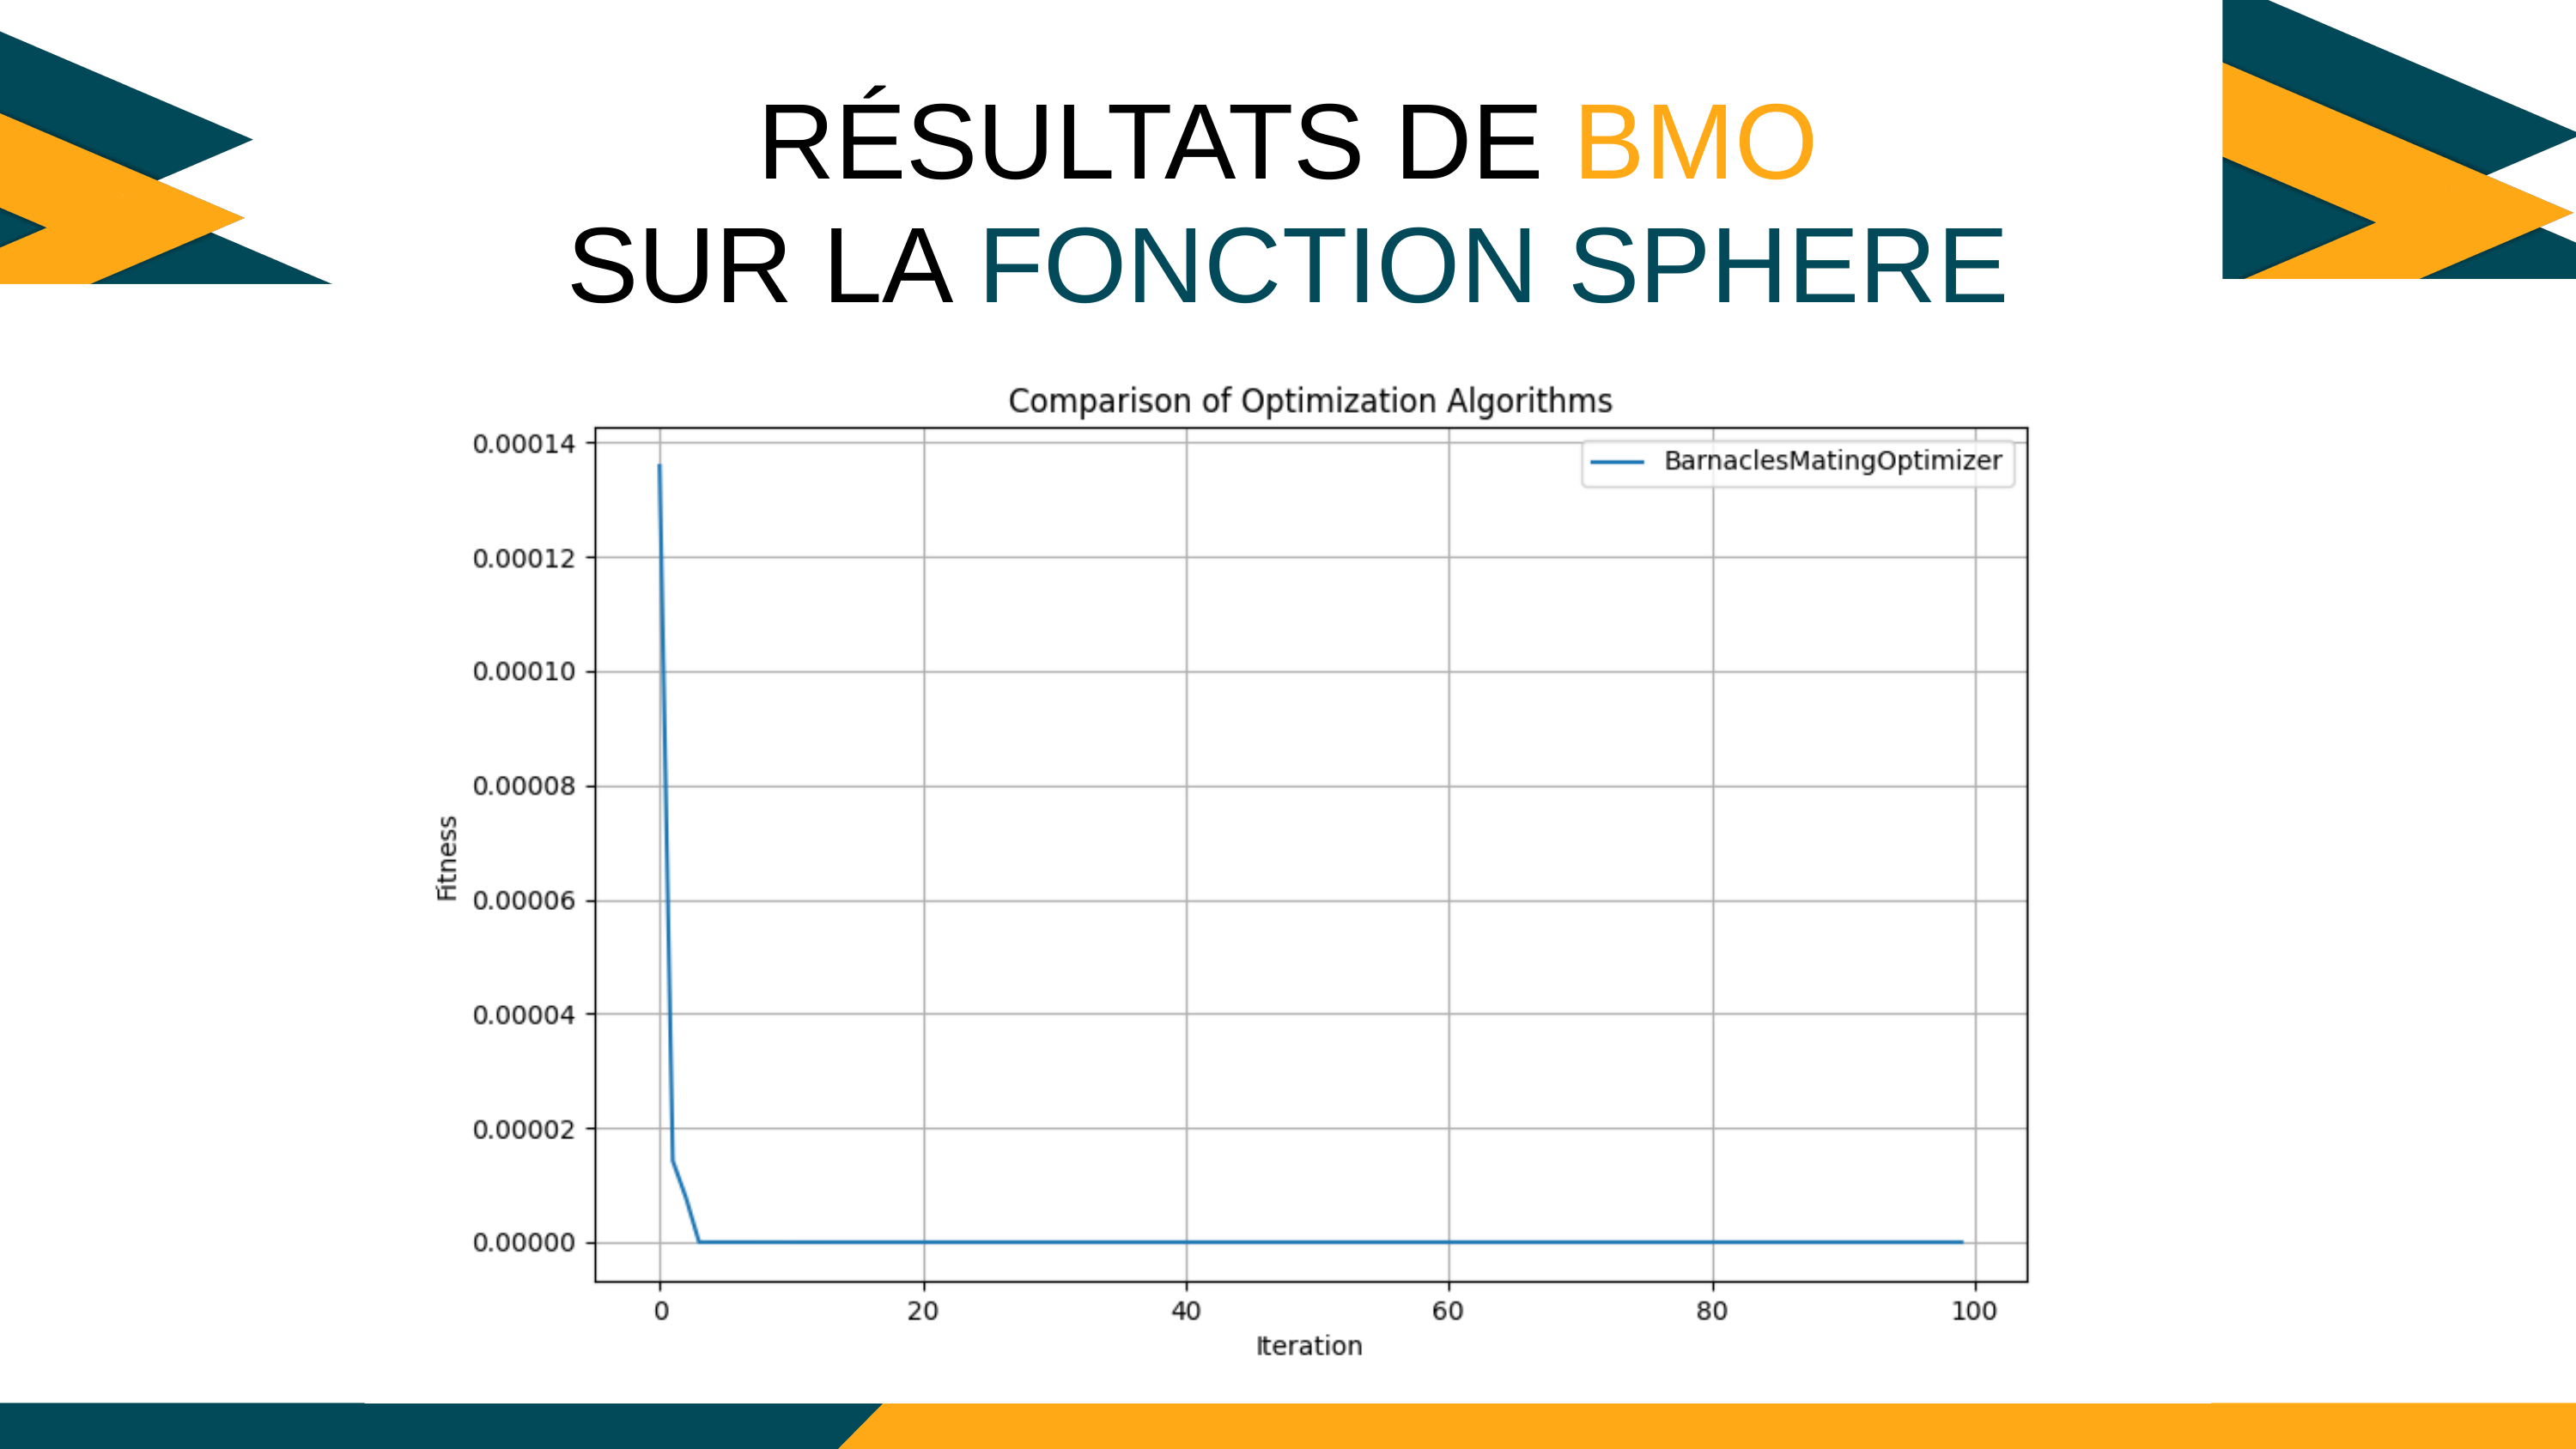

RÉSULTATS DE BMO
SUR LA FONCTION SPHERE